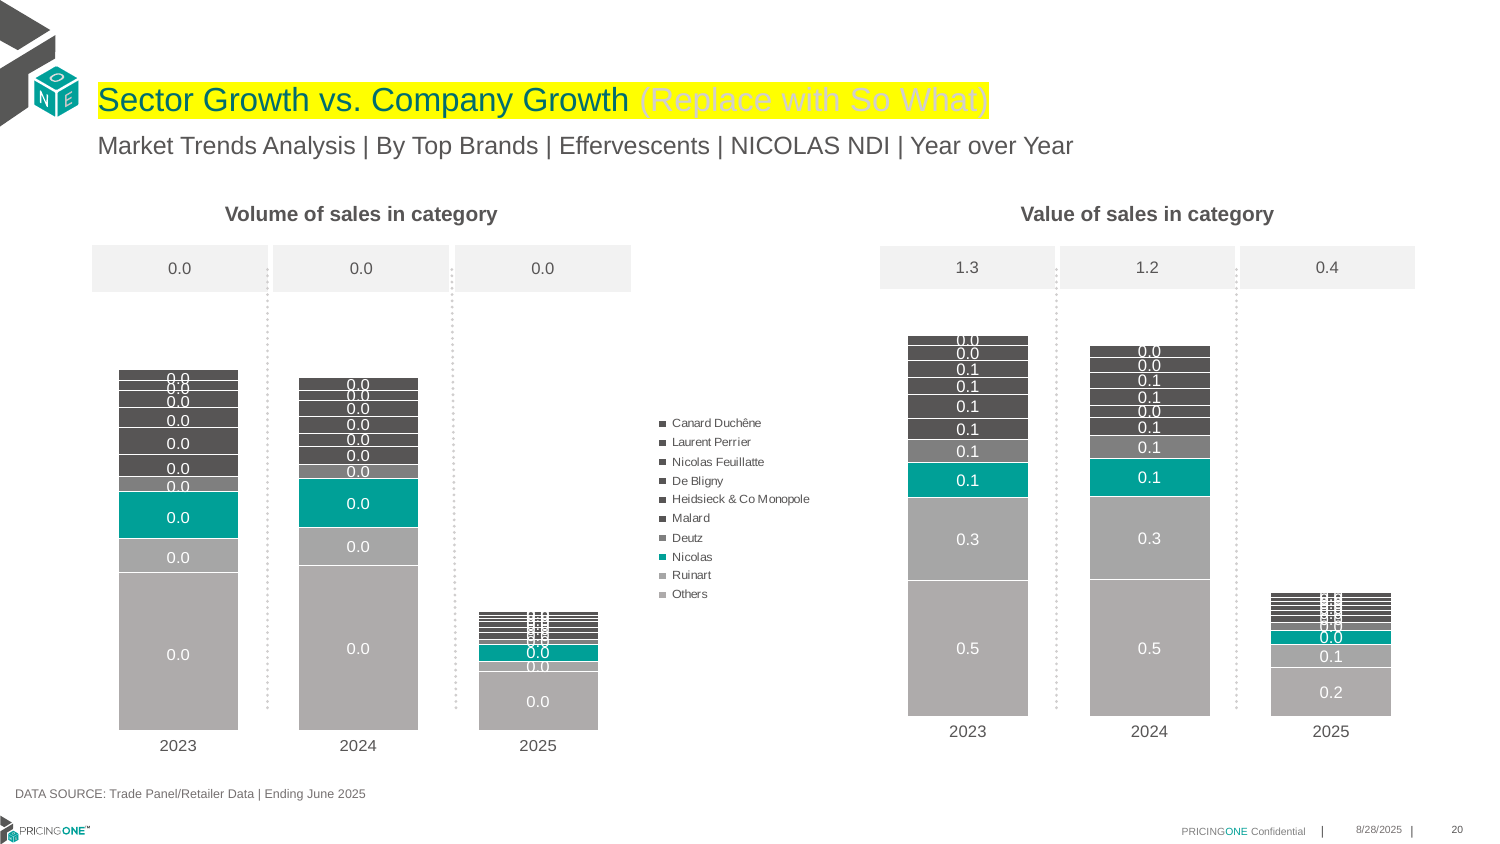

# Sector Growth vs. Company Growth (Replace with So What)
Market Trends Analysis | By Top Brands | Effervescents | NICOLAS NDI | Year over Year
| Value of sales in category |  |  |
| --- | --- | --- |
| 1.3 | 1.2 | 0.4 |
| Volume of sales in category |  |  |
| --- | --- | --- |
| 0.0 | 0.0 | 0.0 |

### Chart

| Category | Others | Ruinart | Nicolas | Deutz | Malard | Heidsieck & Co Monopole | De Bligny | Nicolas Feuillatte | Laurent Perrier | Canard Duchêne |
|---|---|---|---|---|---|---|---|---|---|---|
| 2023 | 0.453831 | 0.275601 | 0.117837 | 0.077106 | 0.069476 | 0.081685 | 0.056777 | 0.056078 | 0.049703 | 0.034499 |
| 2024 | 0.45683 | 0.277088 | 0.126698 | 0.077062 | 0.059249 | 0.042967 | 0.055568 | 0.053237 | 0.048962 | 0.042152 |
| 2025 | 0.162703 | 0.077645 | 0.045044 | 0.027003 | 0.02485 | 0.014297 | 0.017893 | 0.013083 | 0.015136 | 0.014044 |

### Chart

| Category | Others | Ruinart | Nicolas | Deutz | Malard | Heidsieck & Co Monopole | De Bligny | Nicolas Feuillatte | Laurent Perrier | Canard Duchêne |
|---|---|---|---|---|---|---|---|---|---|---|
| 2023 | 0.012796 | 0.002755 | 0.003788 | 0.001203 | 0.001746 | 0.002215 | 0.001561 | 0.001425 | 0.000763 | 0.000875 |
| 2024 | 0.013319 | 0.003056 | 0.003948 | 0.001194 | 0.001415 | 0.00107 | 0.001374 | 0.001298 | 0.000768 | 0.001036 |
| 2025 | 0.004749 | 0.000814 | 0.001416 | 0.000389 | 0.000592 | 0.000374 | 0.000446 | 0.000303 | 0.000241 | 0.00033 |
DATA SOURCE: Trade Panel/Retailer Data | Ending June 2025

8/28/2025
20